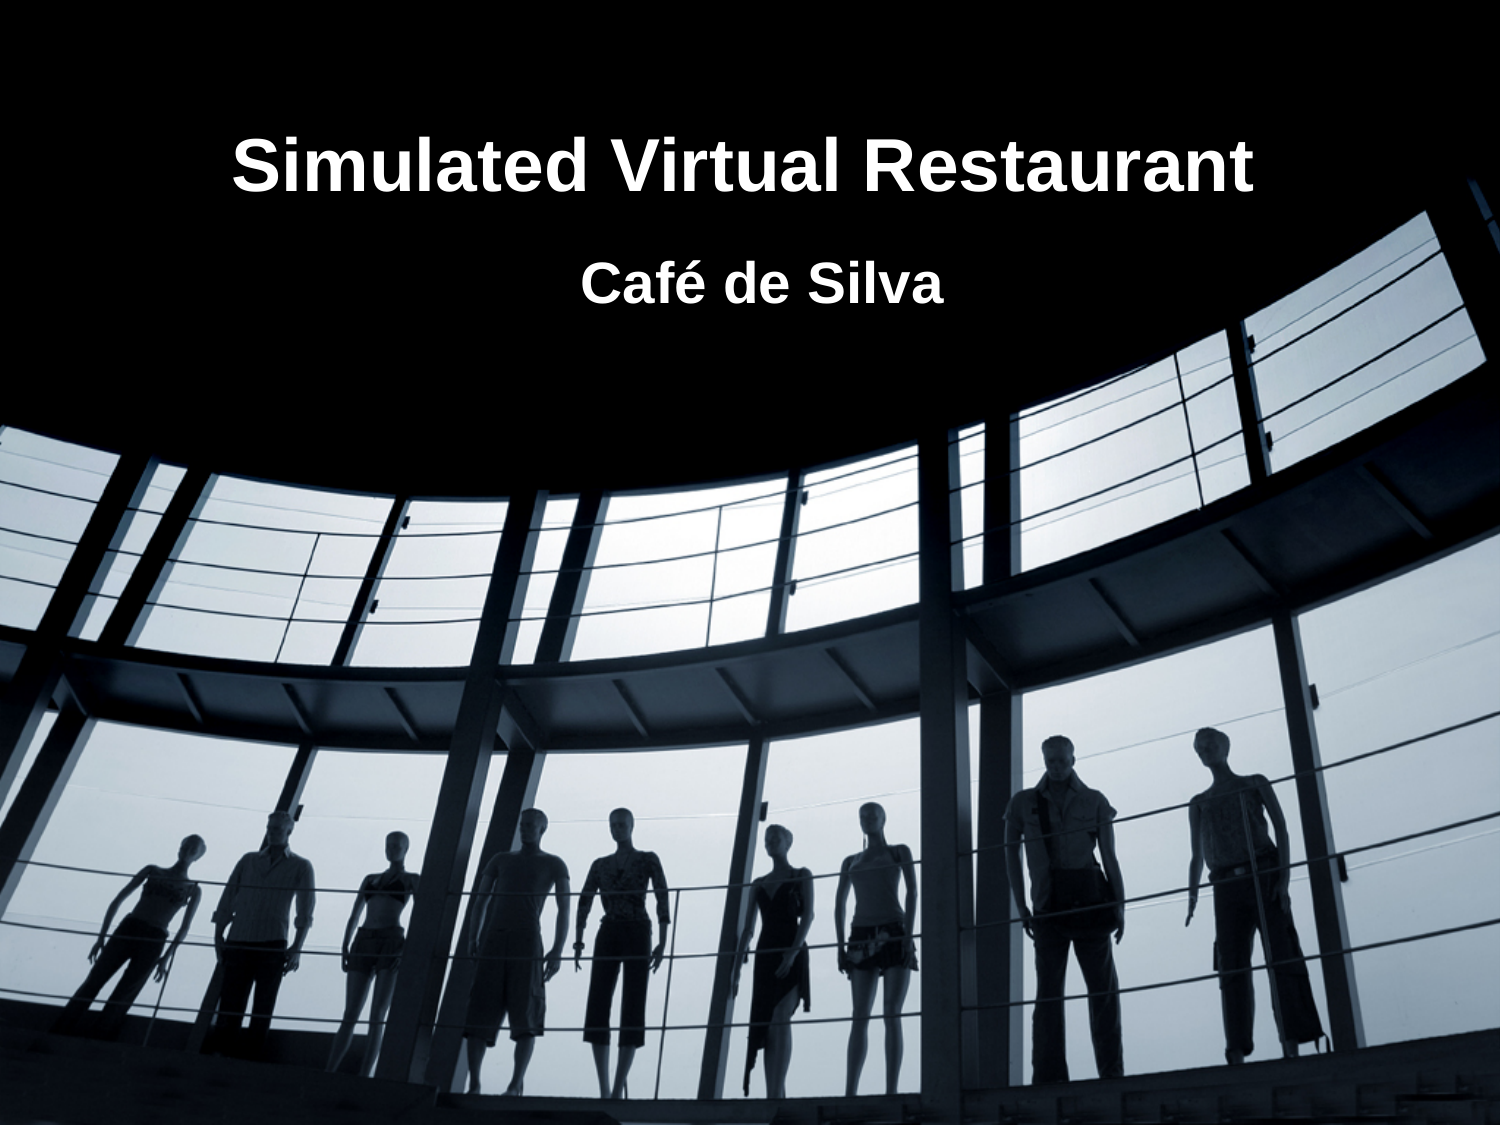

# Simulated Virtual Restaurant
Café de Silva